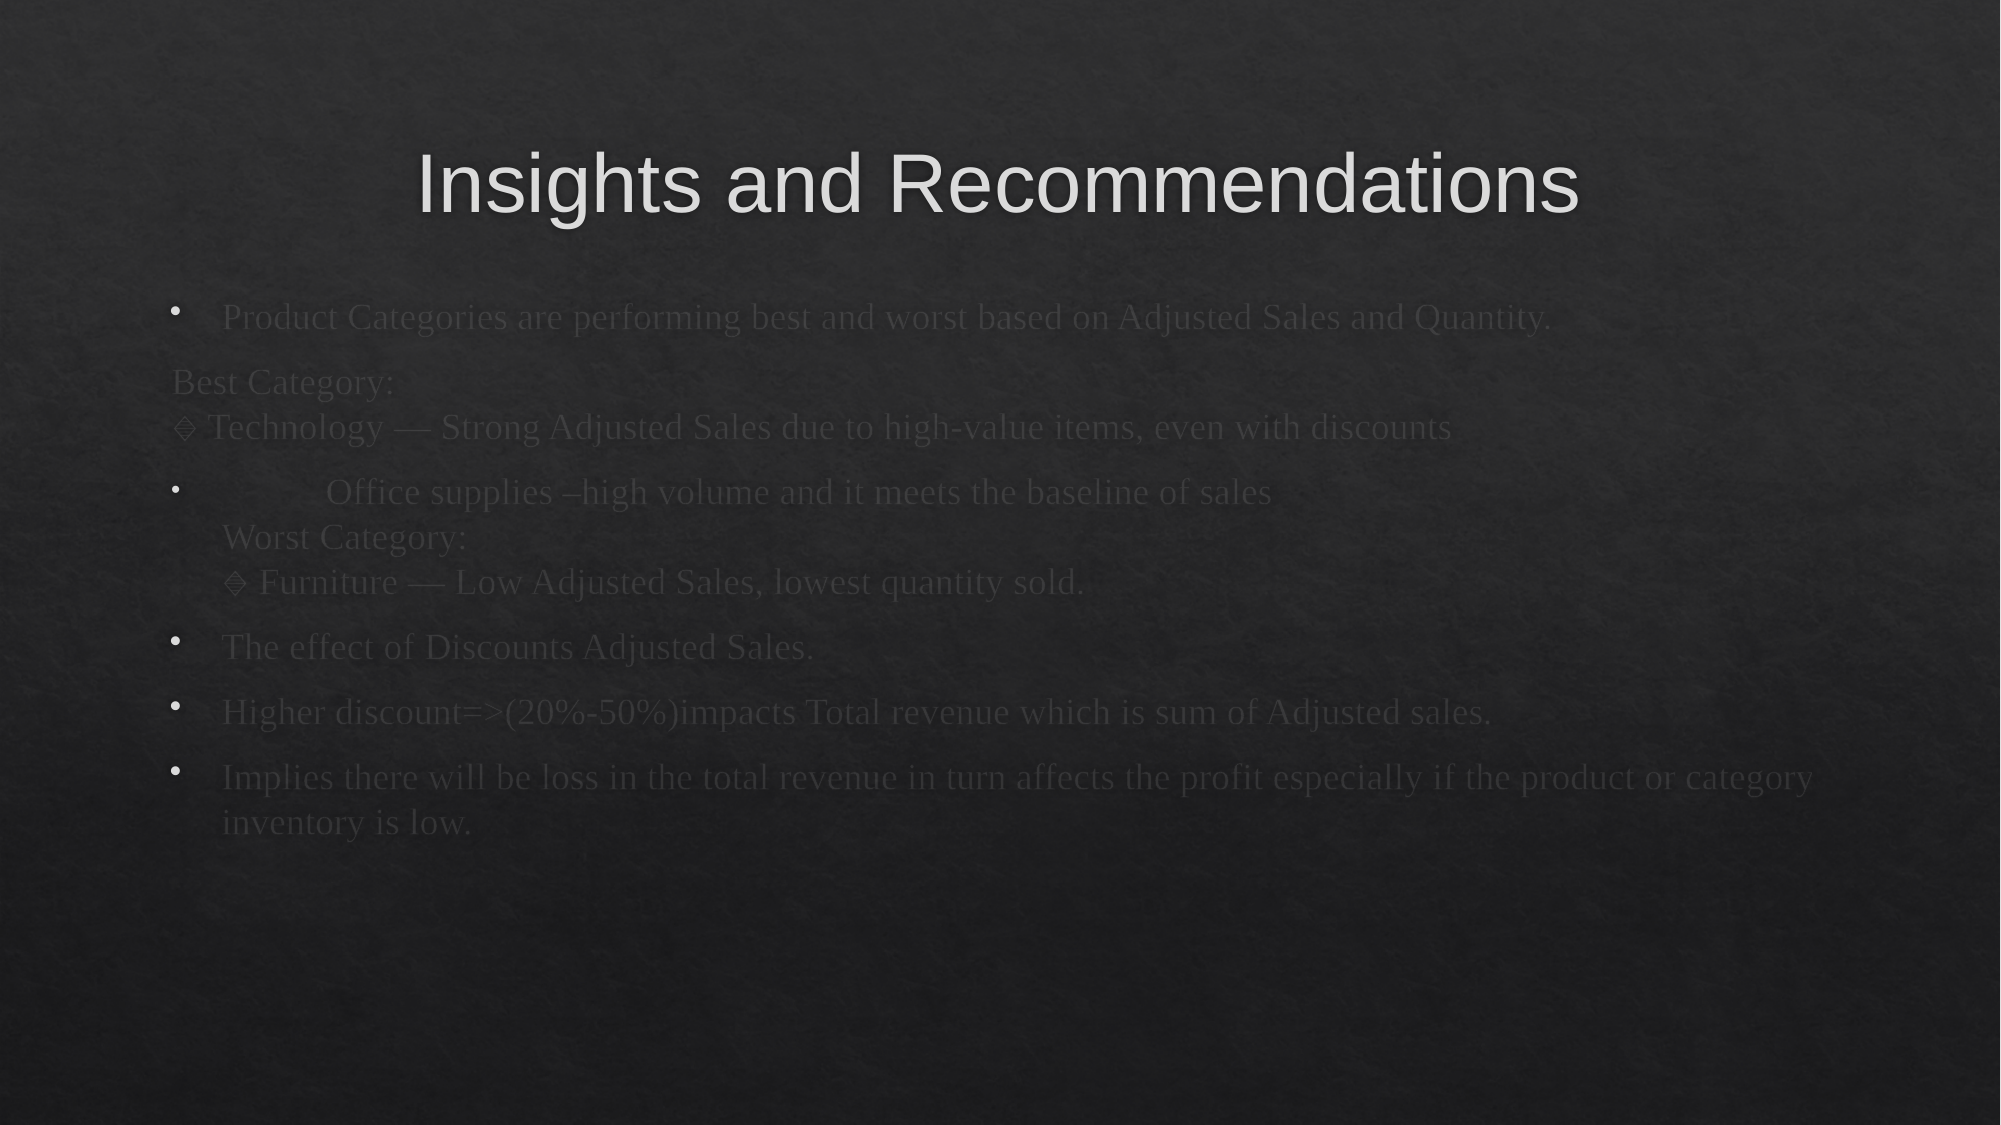

# Insights and Recommendations
Product Categories are performing best and worst based on Adjusted Sales and Quantity.
Best Category:
🔹 Technology — Strong Adjusted Sales due to high-value items, even with discounts
           Office supplies –high volume and it meets the baseline of sales
Worst Category:
🔹 Furniture — Low Adjusted Sales, lowest quantity sold.
The effect of Discounts Adjusted Sales.
Higher discount=>(20%-50%)impacts Total revenue which is sum of Adjusted sales.
Implies there will be loss in the total revenue in turn affects the profit especially if the product or category inventory is low.